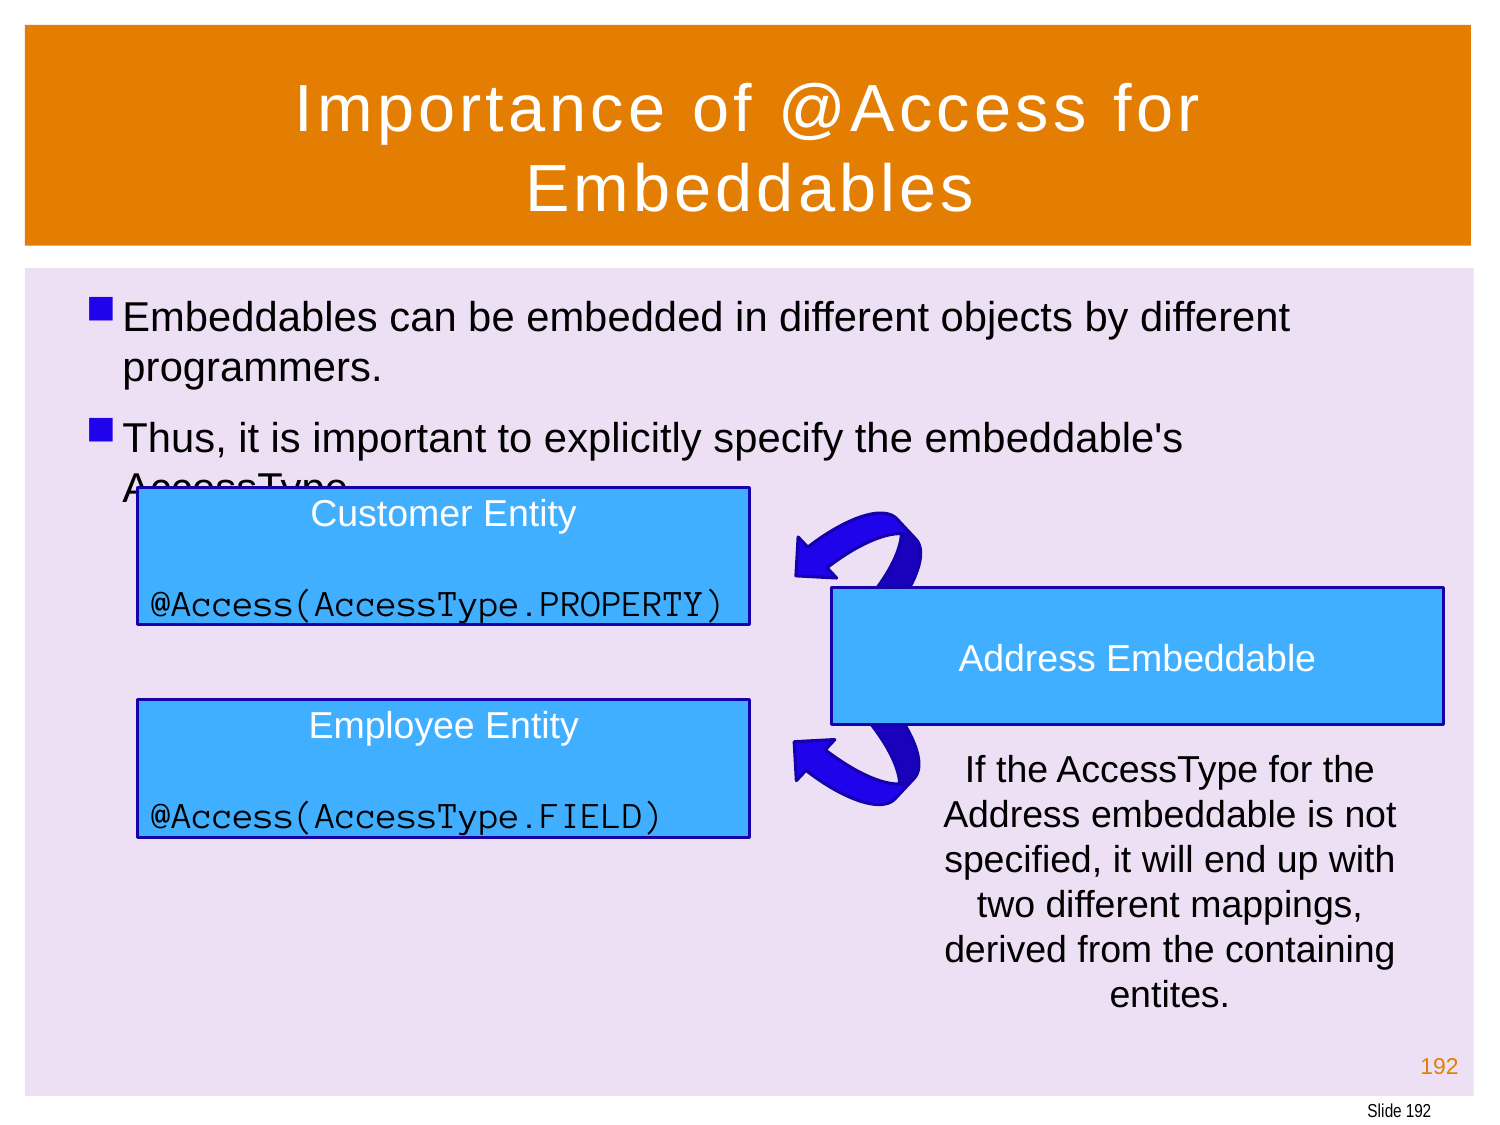

# Importance of @Access for Embeddables
Embeddables can be embedded in different objects by different programmers.
Thus, it is important to explicitly specify the embeddable's AccessType.
Customer Entity
@Access(AccessType.PROPERTY)

Address Embeddable

Employee Entity
@Access(AccessType.FIELD)
If the AccessType for the Address embeddable is not specified, it will end up with two different mappings, derived from the containing entites.
192